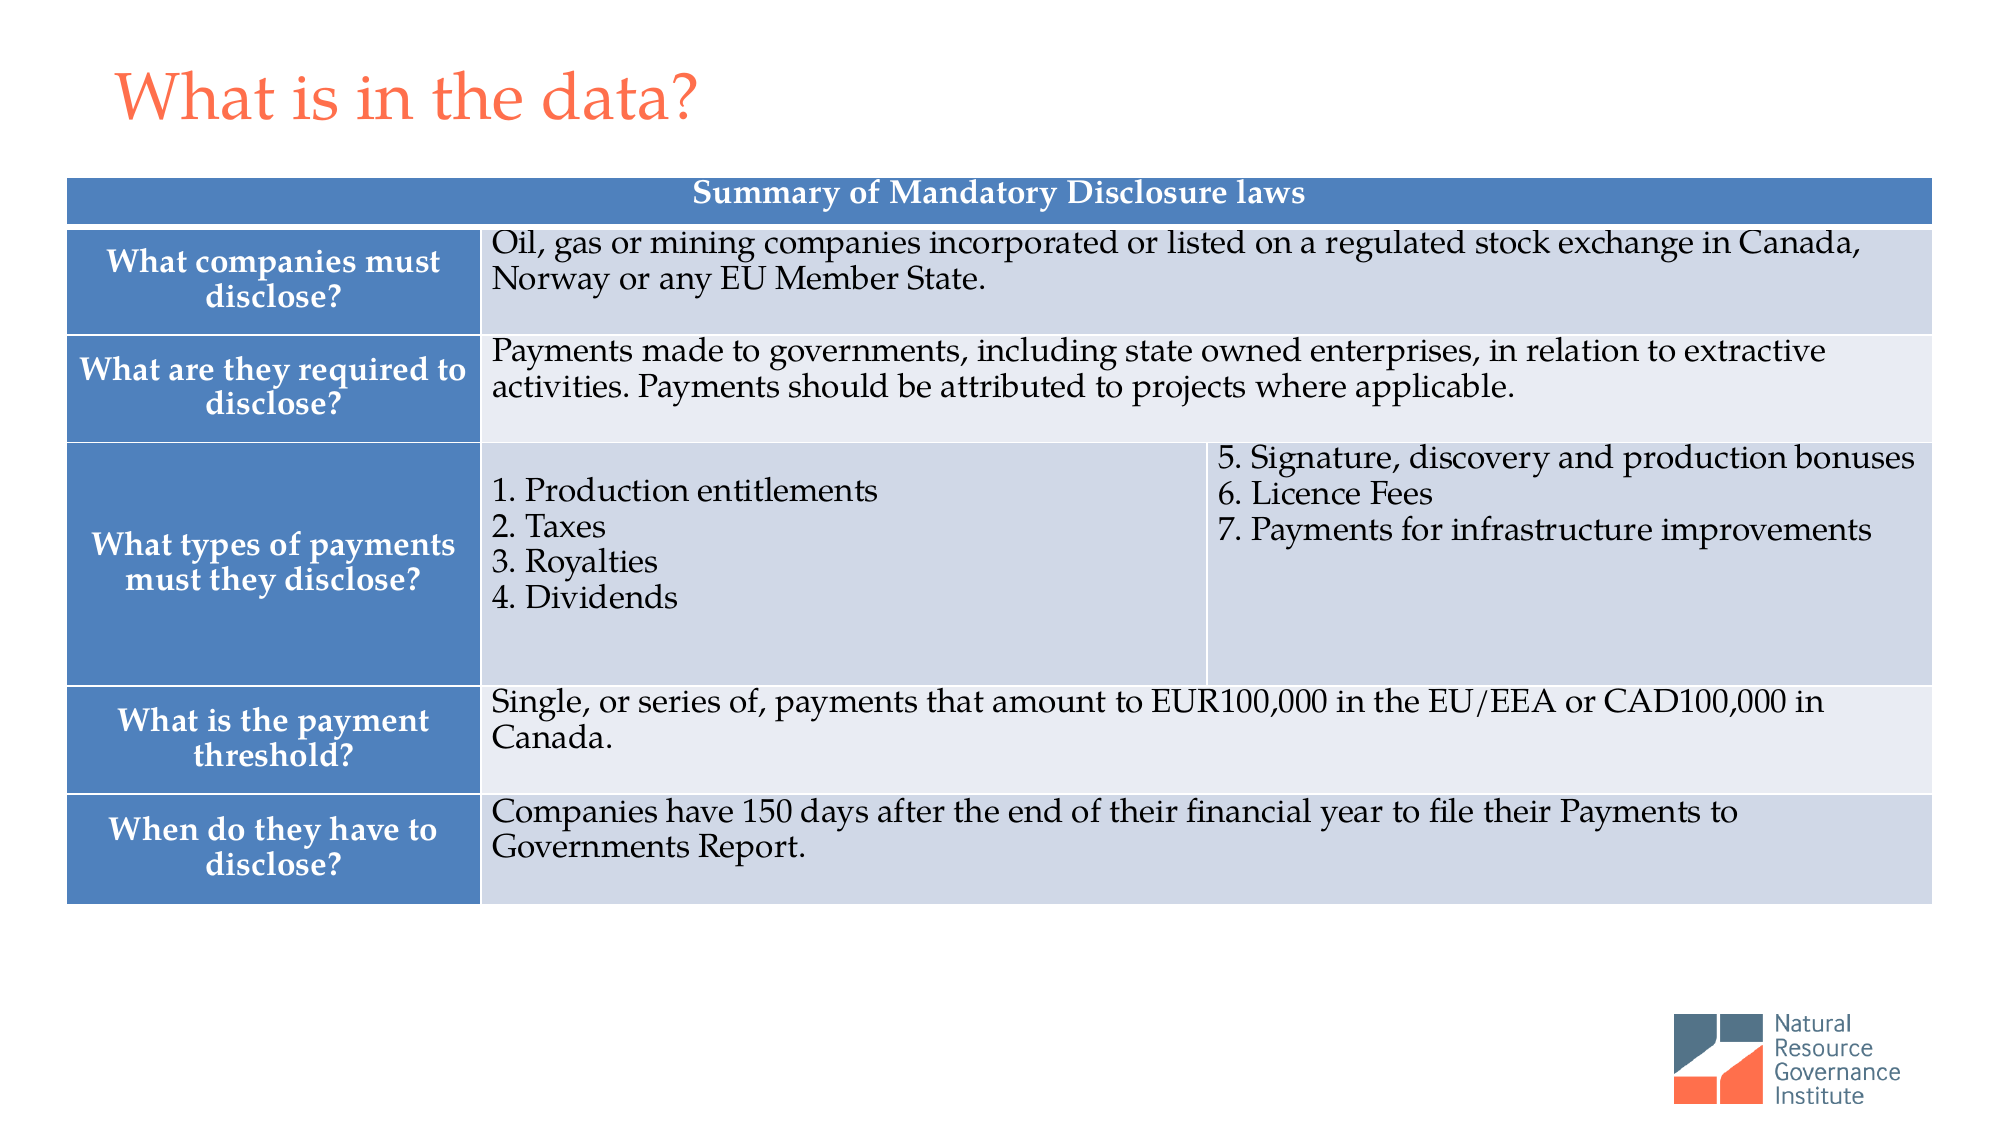

# What is in the data?
| Summary of Mandatory Disclosure laws |  |  |
| --- | --- | --- |
| What companies must disclose? | Oil, gas or mining companies incorporated or listed on a regulated stock exchange in Canada, Norway or any EU Member State. |  |
| What are they required to disclose? | Payments made to governments, including state owned enterprises, in relation to extractive activities. Payments should be attributed to projects where applicable. |  |
| What types of payments must they disclose? | 1. Production entitlements 2. Taxes 3. Royalties 4. Dividends | 5. Signature, discovery and production bonuses 6. Licence Fees 7. Payments for infrastructure improvements |
| What is the payment threshold? | Single, or series of, payments that amount to EUR100,000 in the EU/EEA or CAD100,000 in Canada. |  |
| When do they have to disclose? | Companies have 150 days after the end of their financial year to file their Payments to Governments Report. |  |